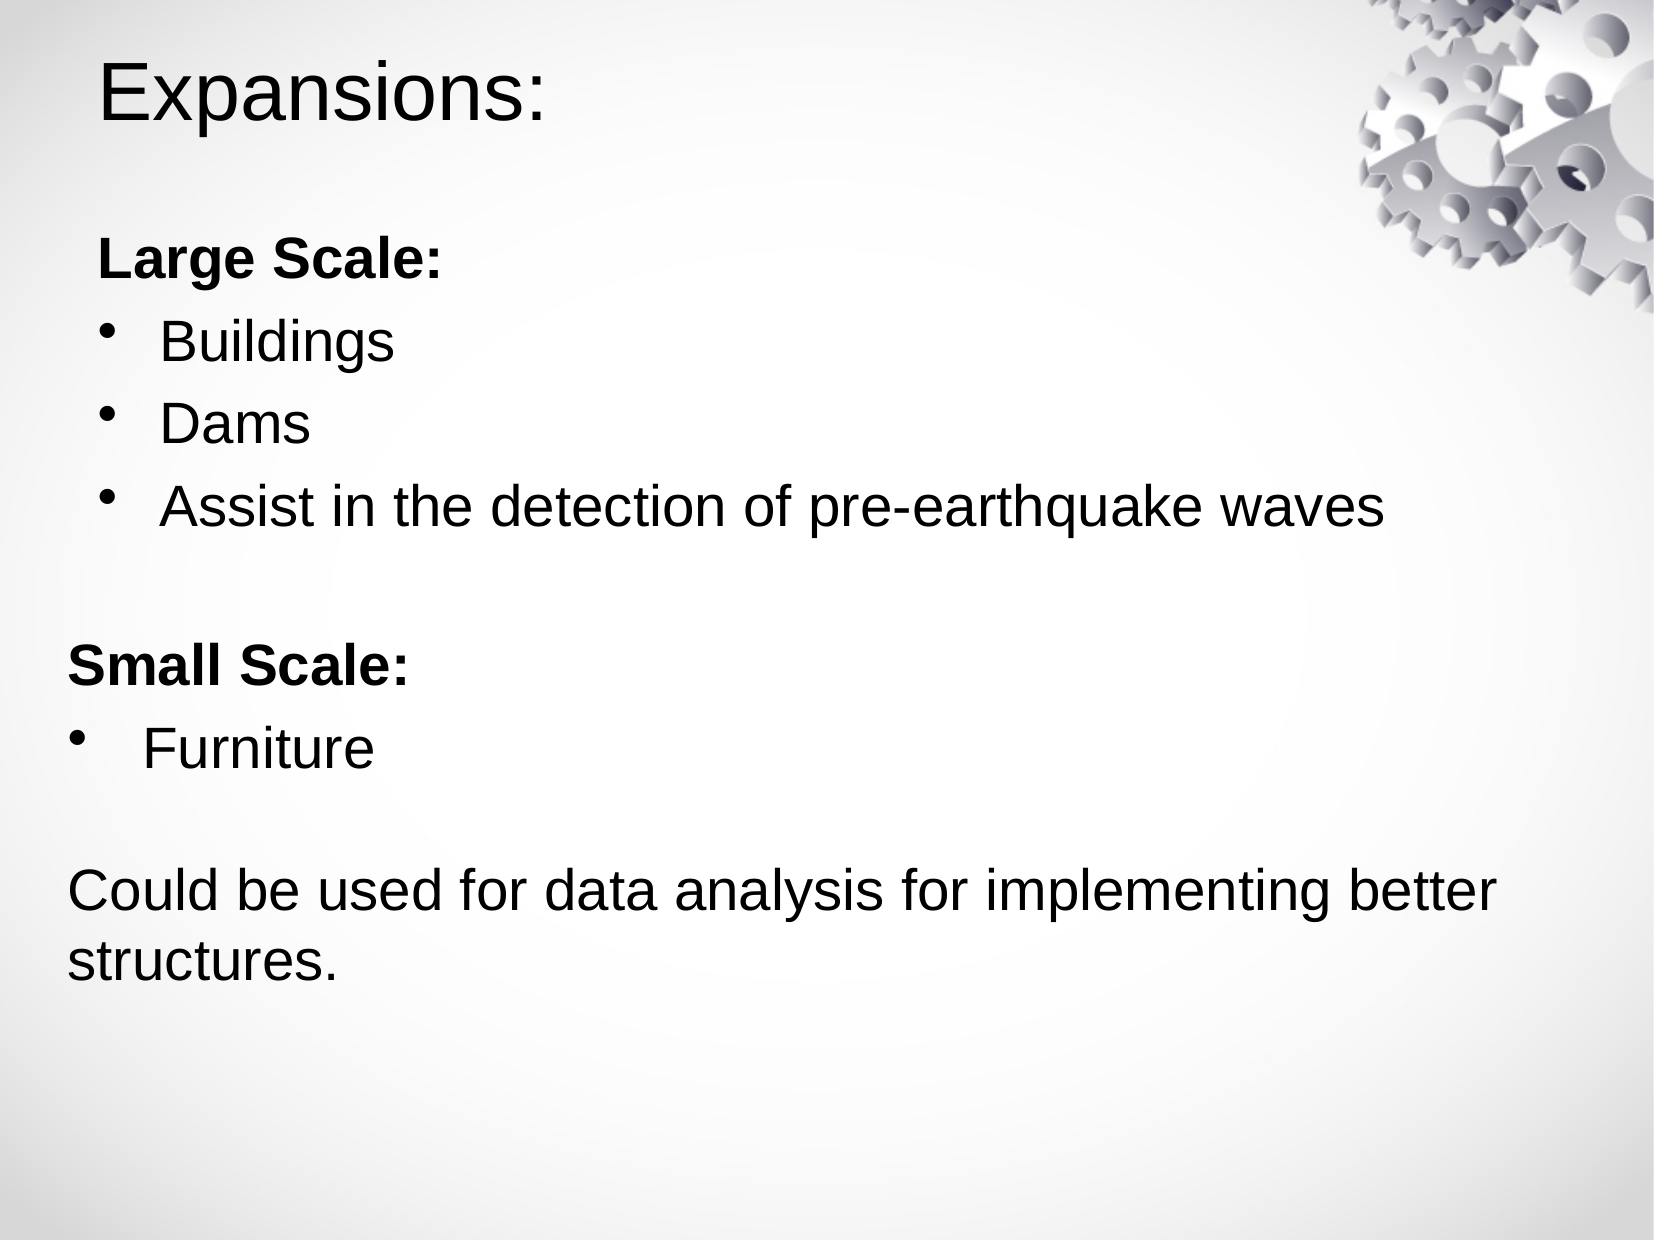

# Expansions:
Large Scale:
Buildings
Dams
Assist in the detection of pre-earthquake waves

Small Scale:
Furniture

Could be used for data analysis for implementing better structures.